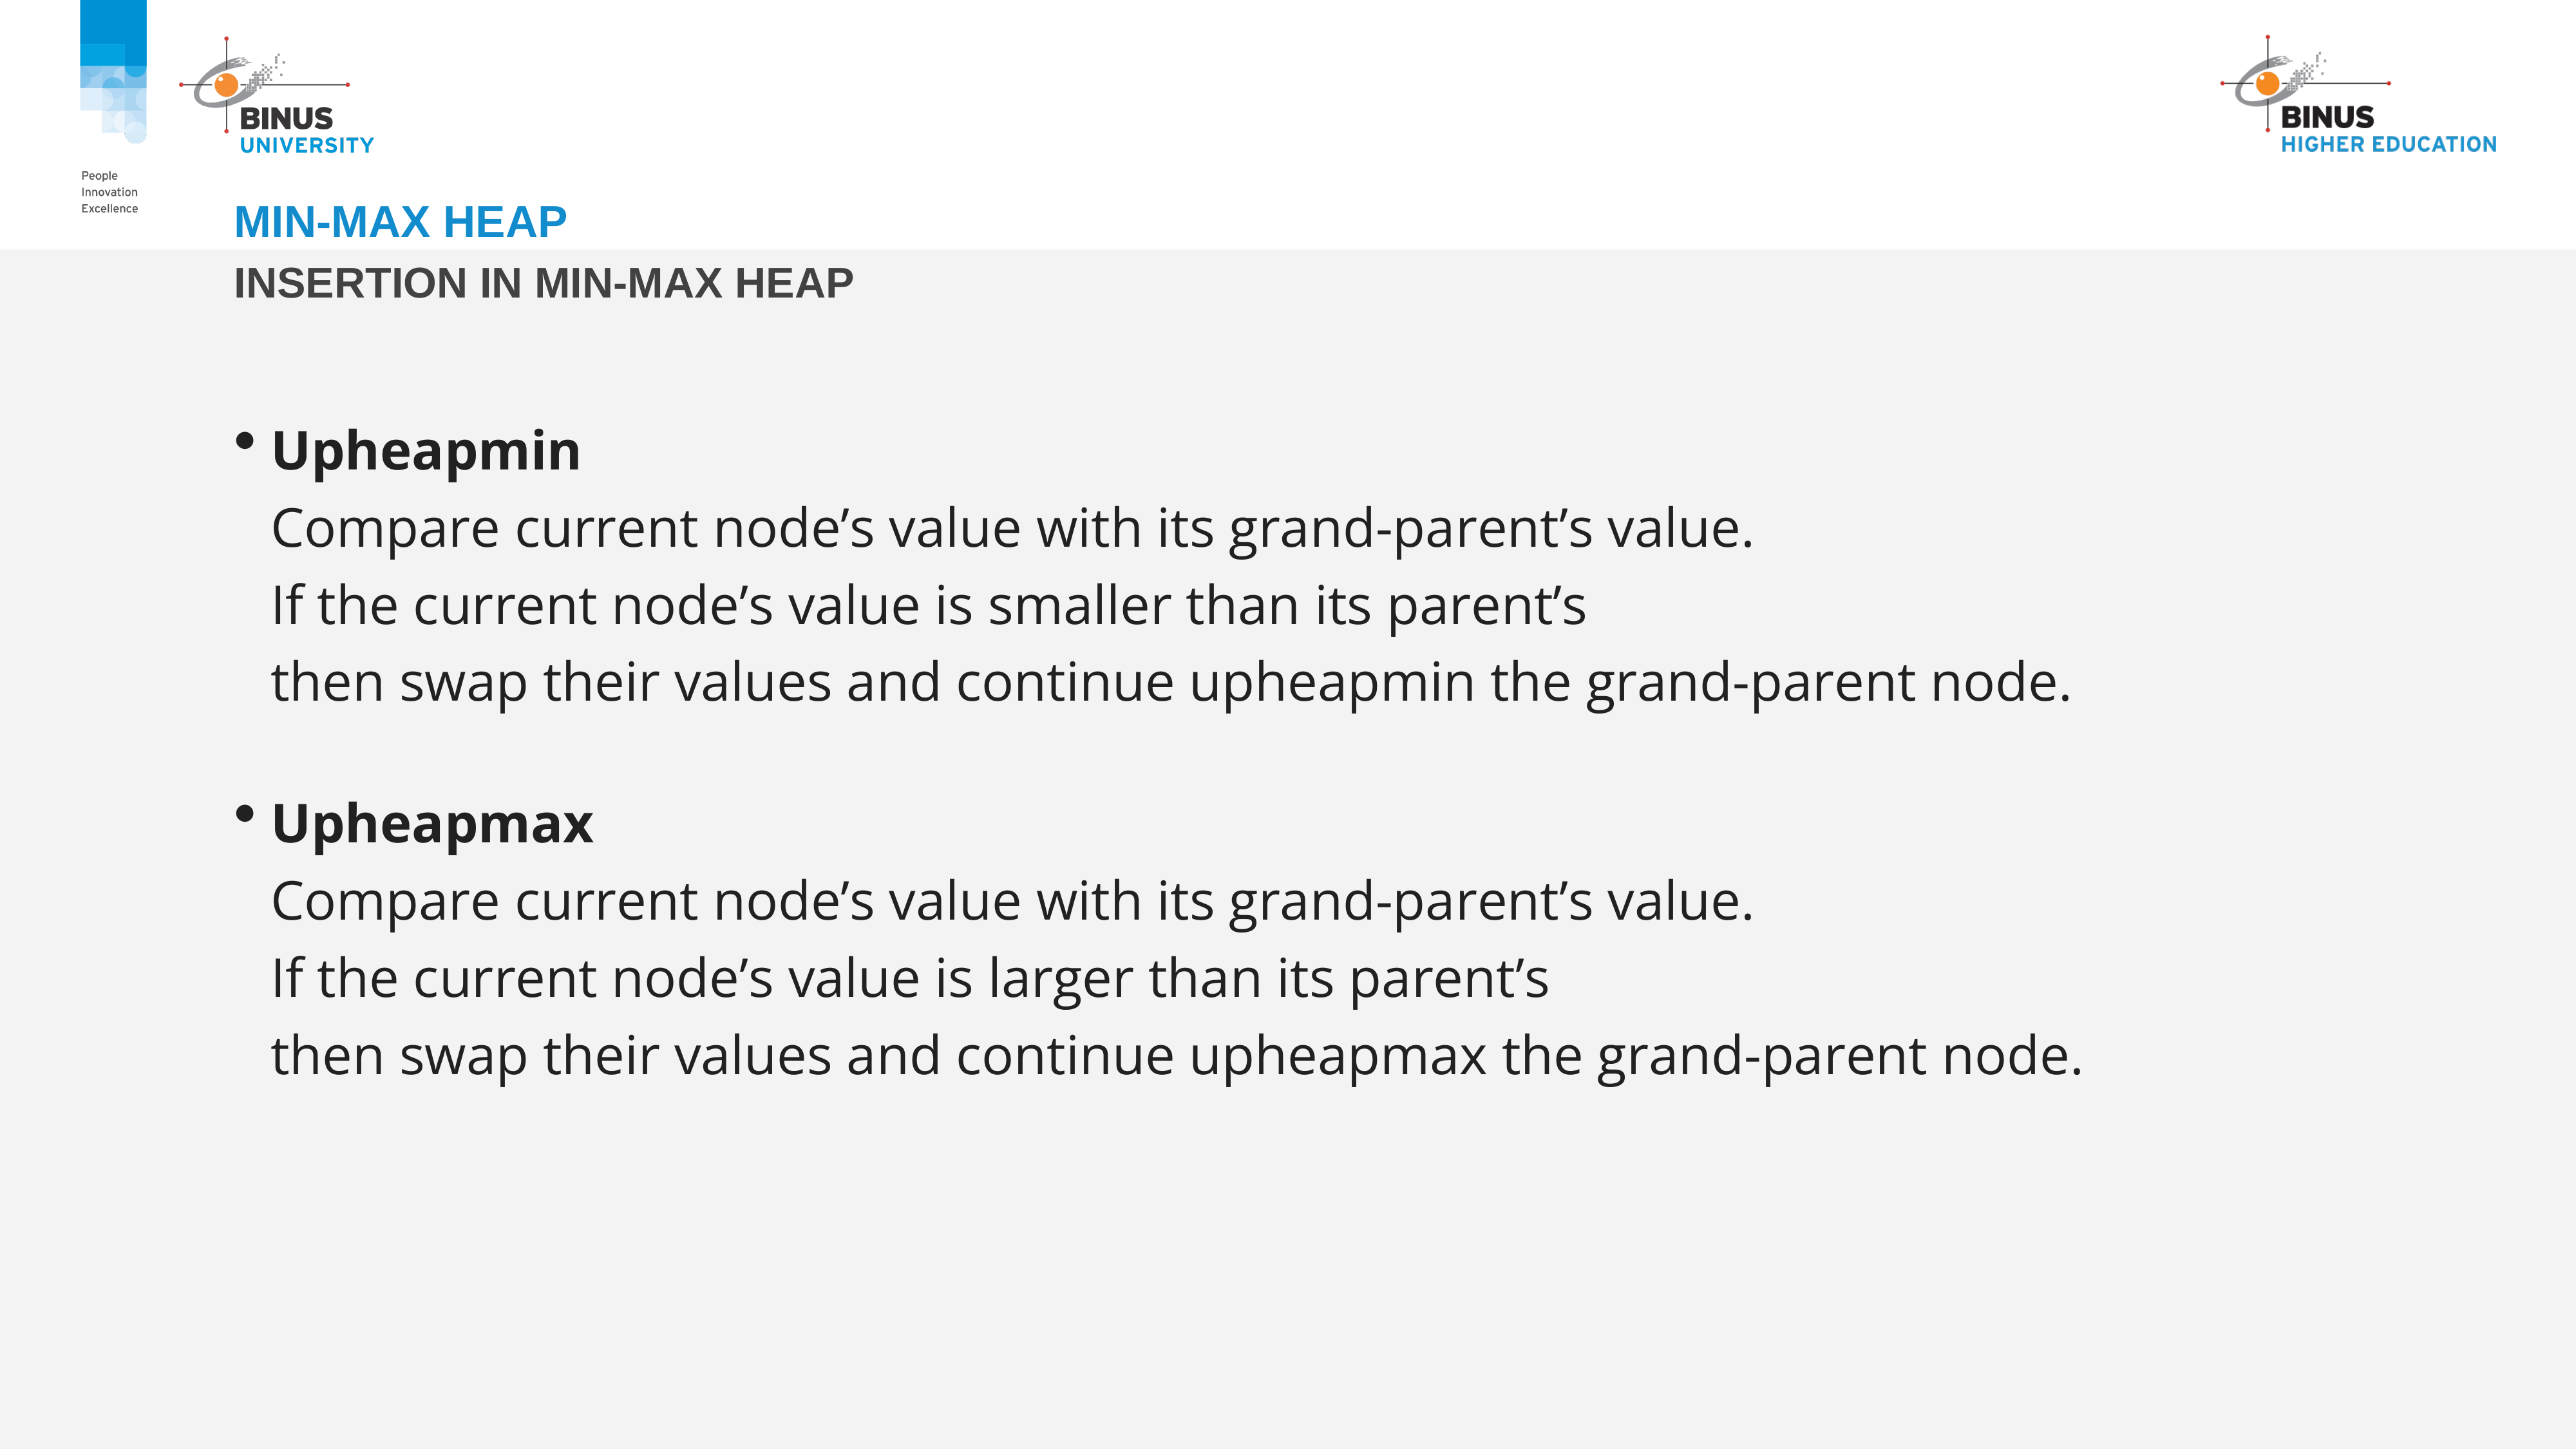

# Min-Max Heap
Insertion in Min-Max Heap

Upheapmin
Compare current node’s value with its grand-parent’s value.
If the current node’s value is smaller than its parent’s
then swap their values and continue upheapmin the grand-parent node.
Upheapmax
Compare current node’s value with its grand-parent’s value.
If the current node’s value is larger than its parent’s
then swap their values and continue upheapmax the grand-parent node.